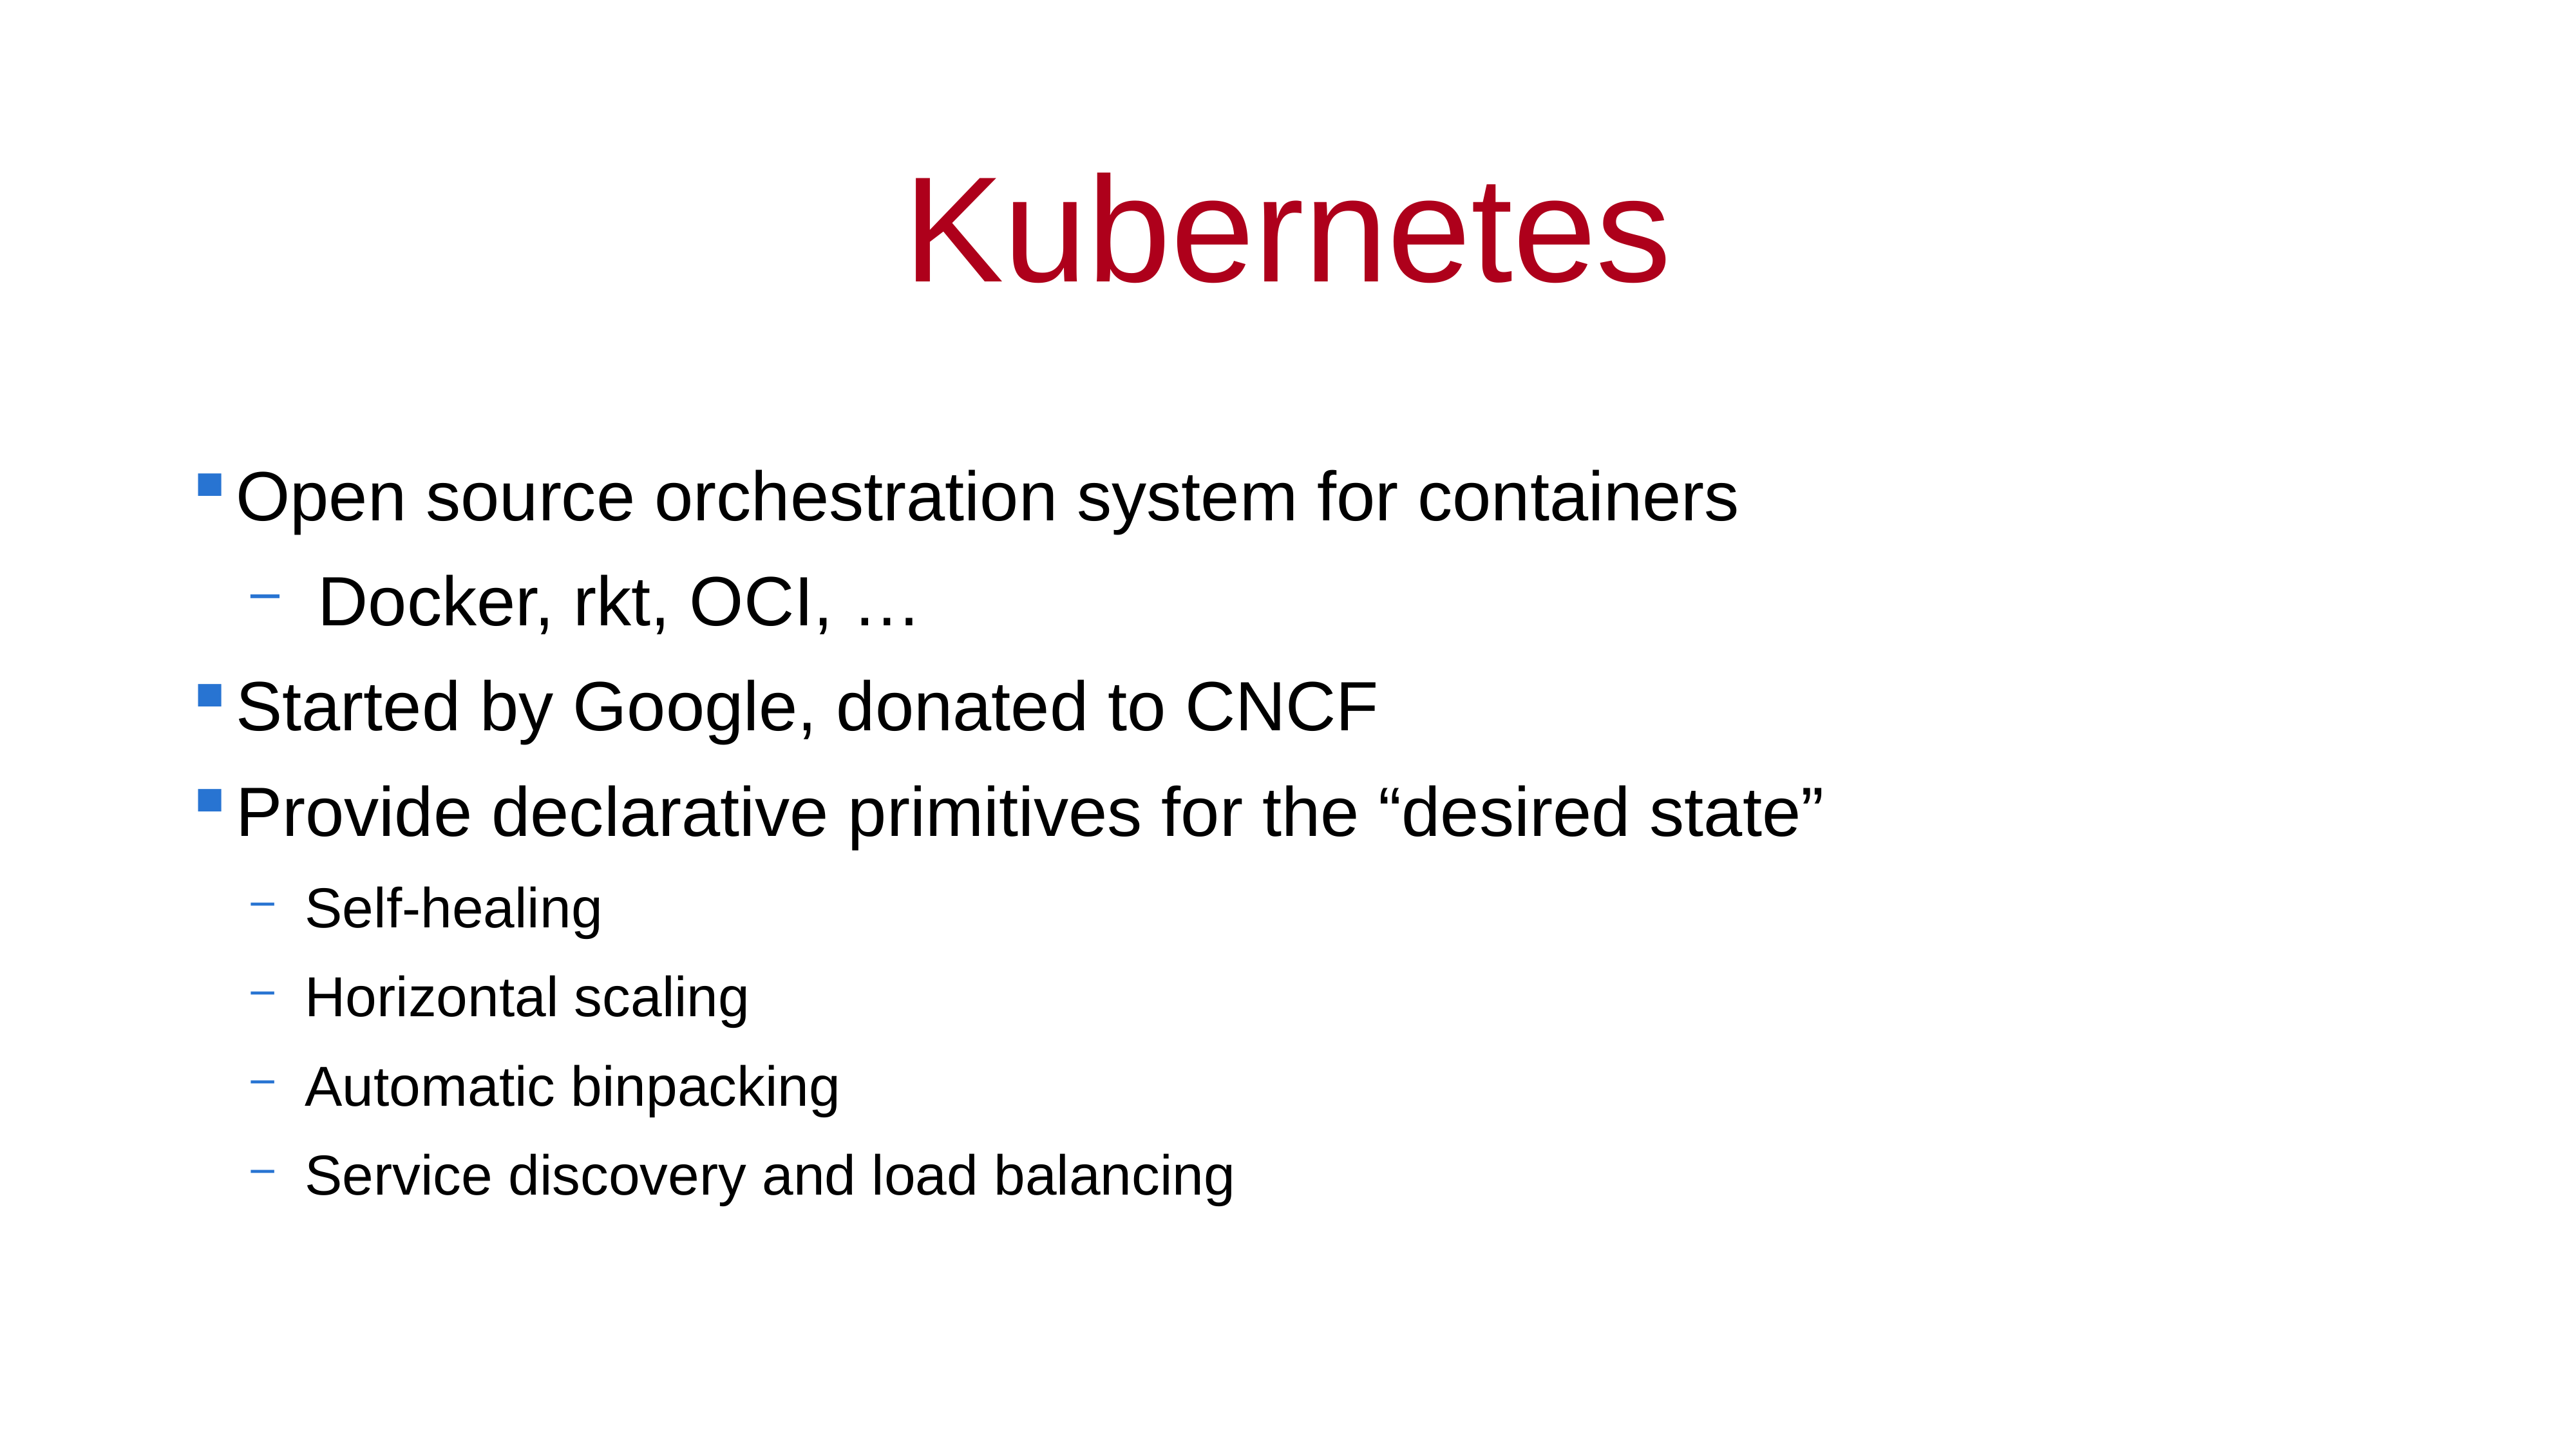

# Kubernetes
Open source orchestration system for containers
Docker, rkt, OCI, …
Started by Google, donated to CNCF
Provide declarative primitives for the “desired state”
Self-healing
Horizontal scaling
Automatic binpacking
Service discovery and load balancing
3